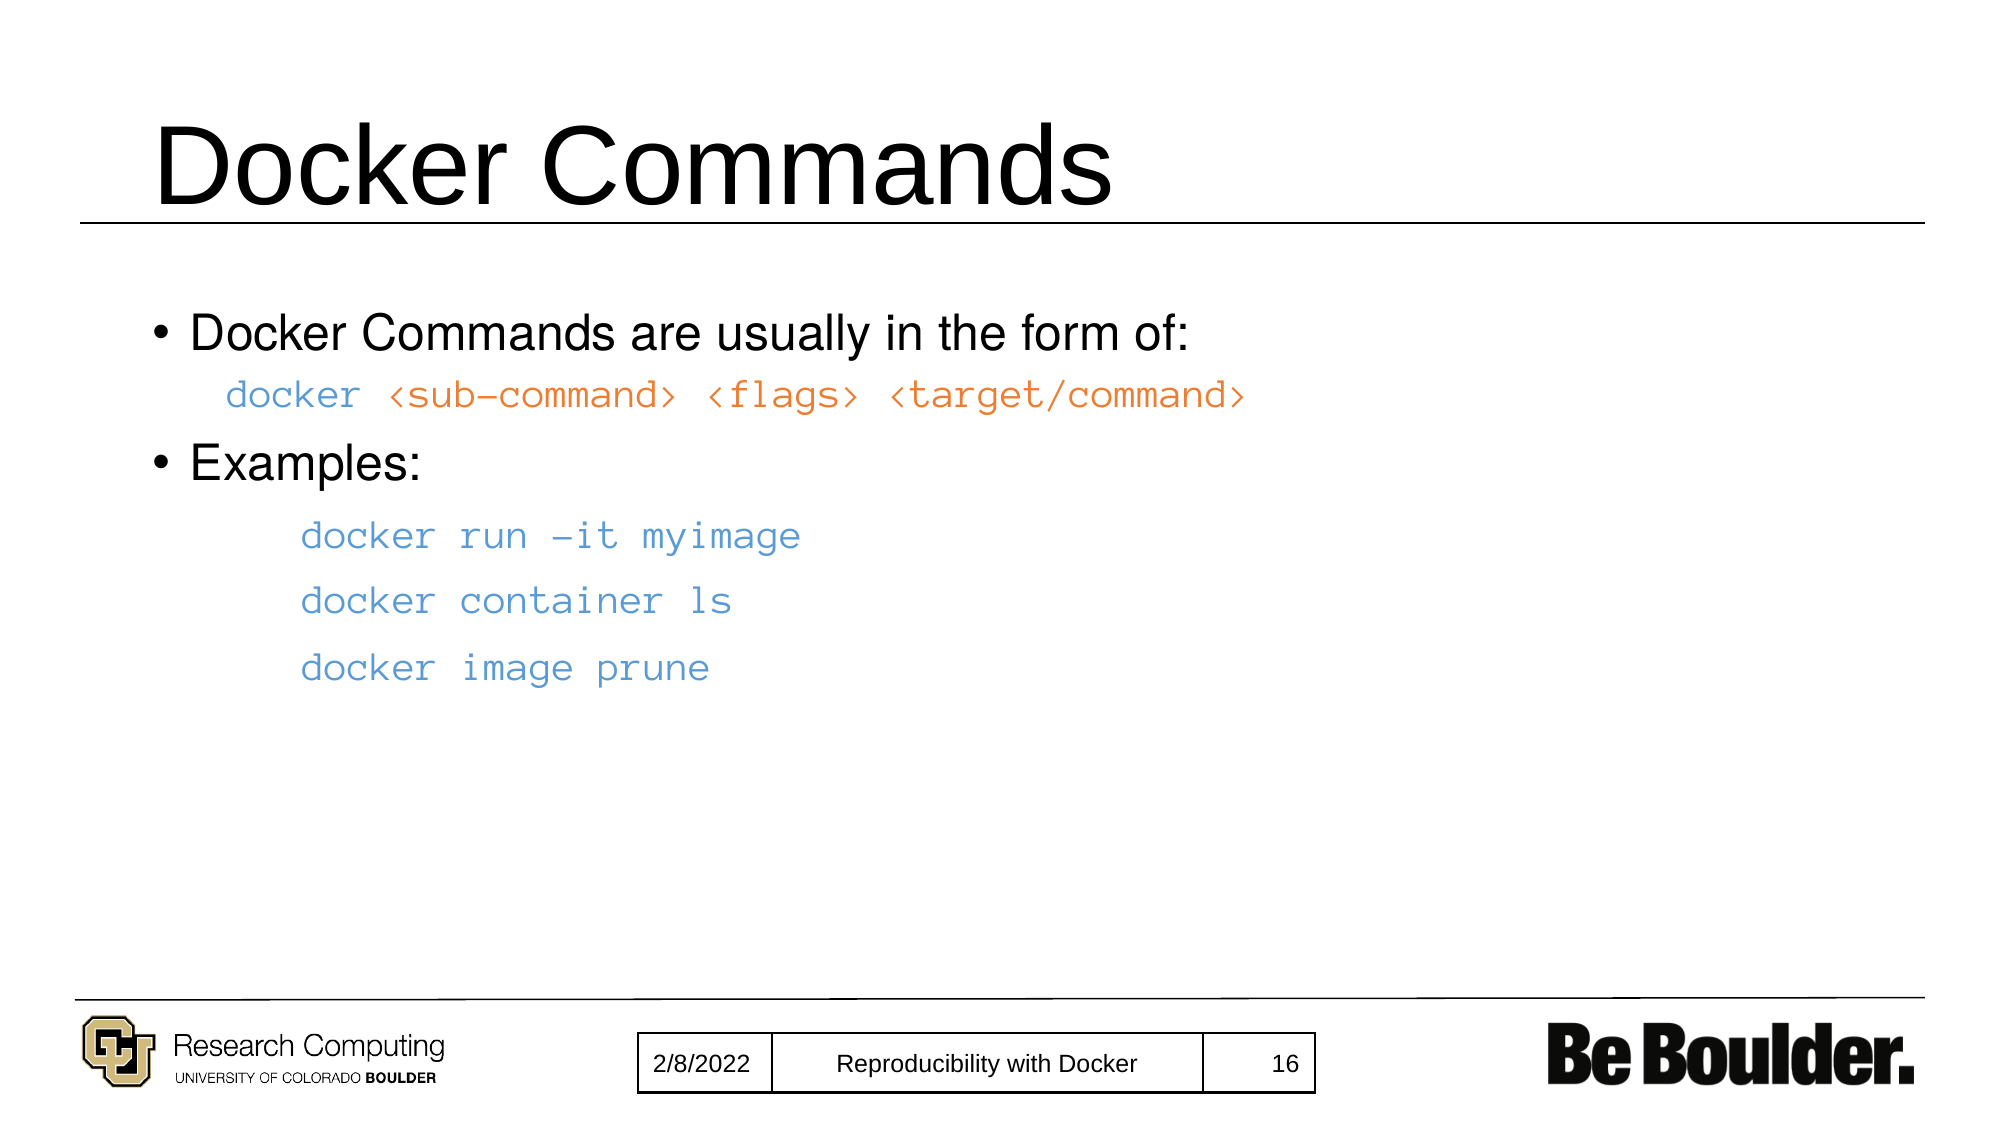

# Docker Commands
Docker Commands are usually in the form of:
docker <sub-command> <flags> <target/command>
Examples:
	docker run -it myimage
	docker container ls
	docker image prune

2/8/2022
16
Reproducibility with Docker